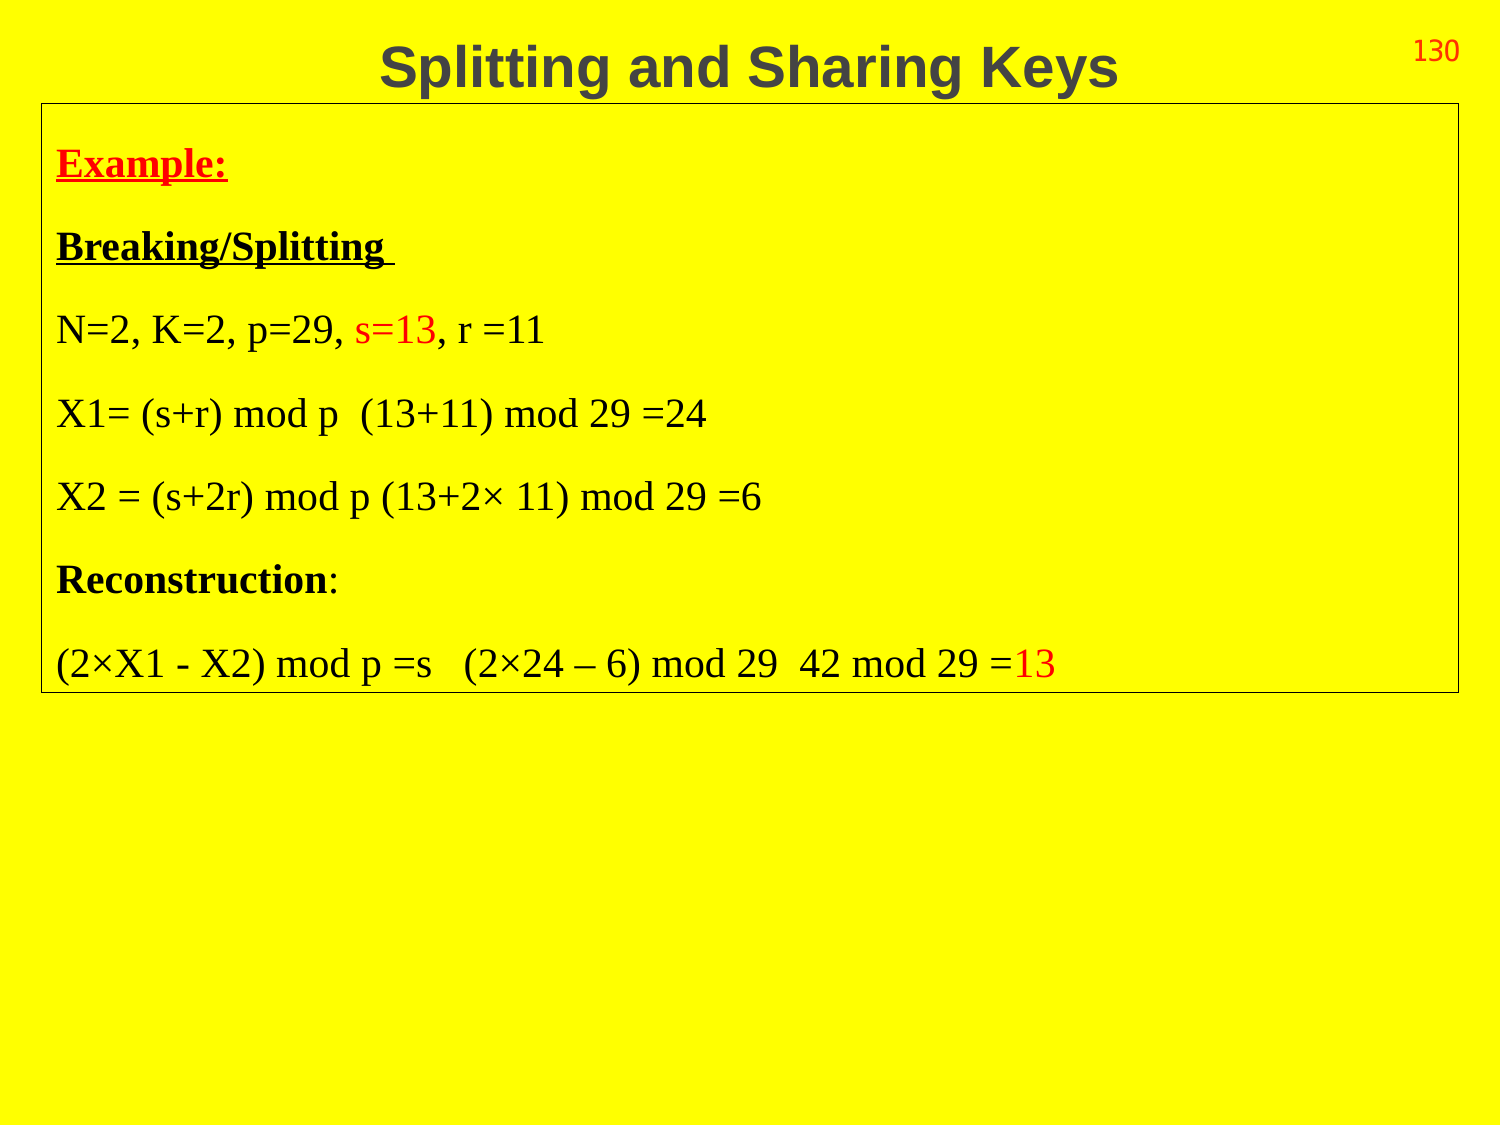

# Splitting and Sharing Keys
130
Example:
Breaking/Splitting
N=2, K=2, p=29, s=13, r =11
X1= (s+r) mod p  (13+11) mod 29 =24
X2 = (s+2r) mod p (13+2× 11) mod 29 =6
Reconstruction:
(2×X1 - X2) mod p =s   (2×24 – 6) mod 29  42 mod 29 =13